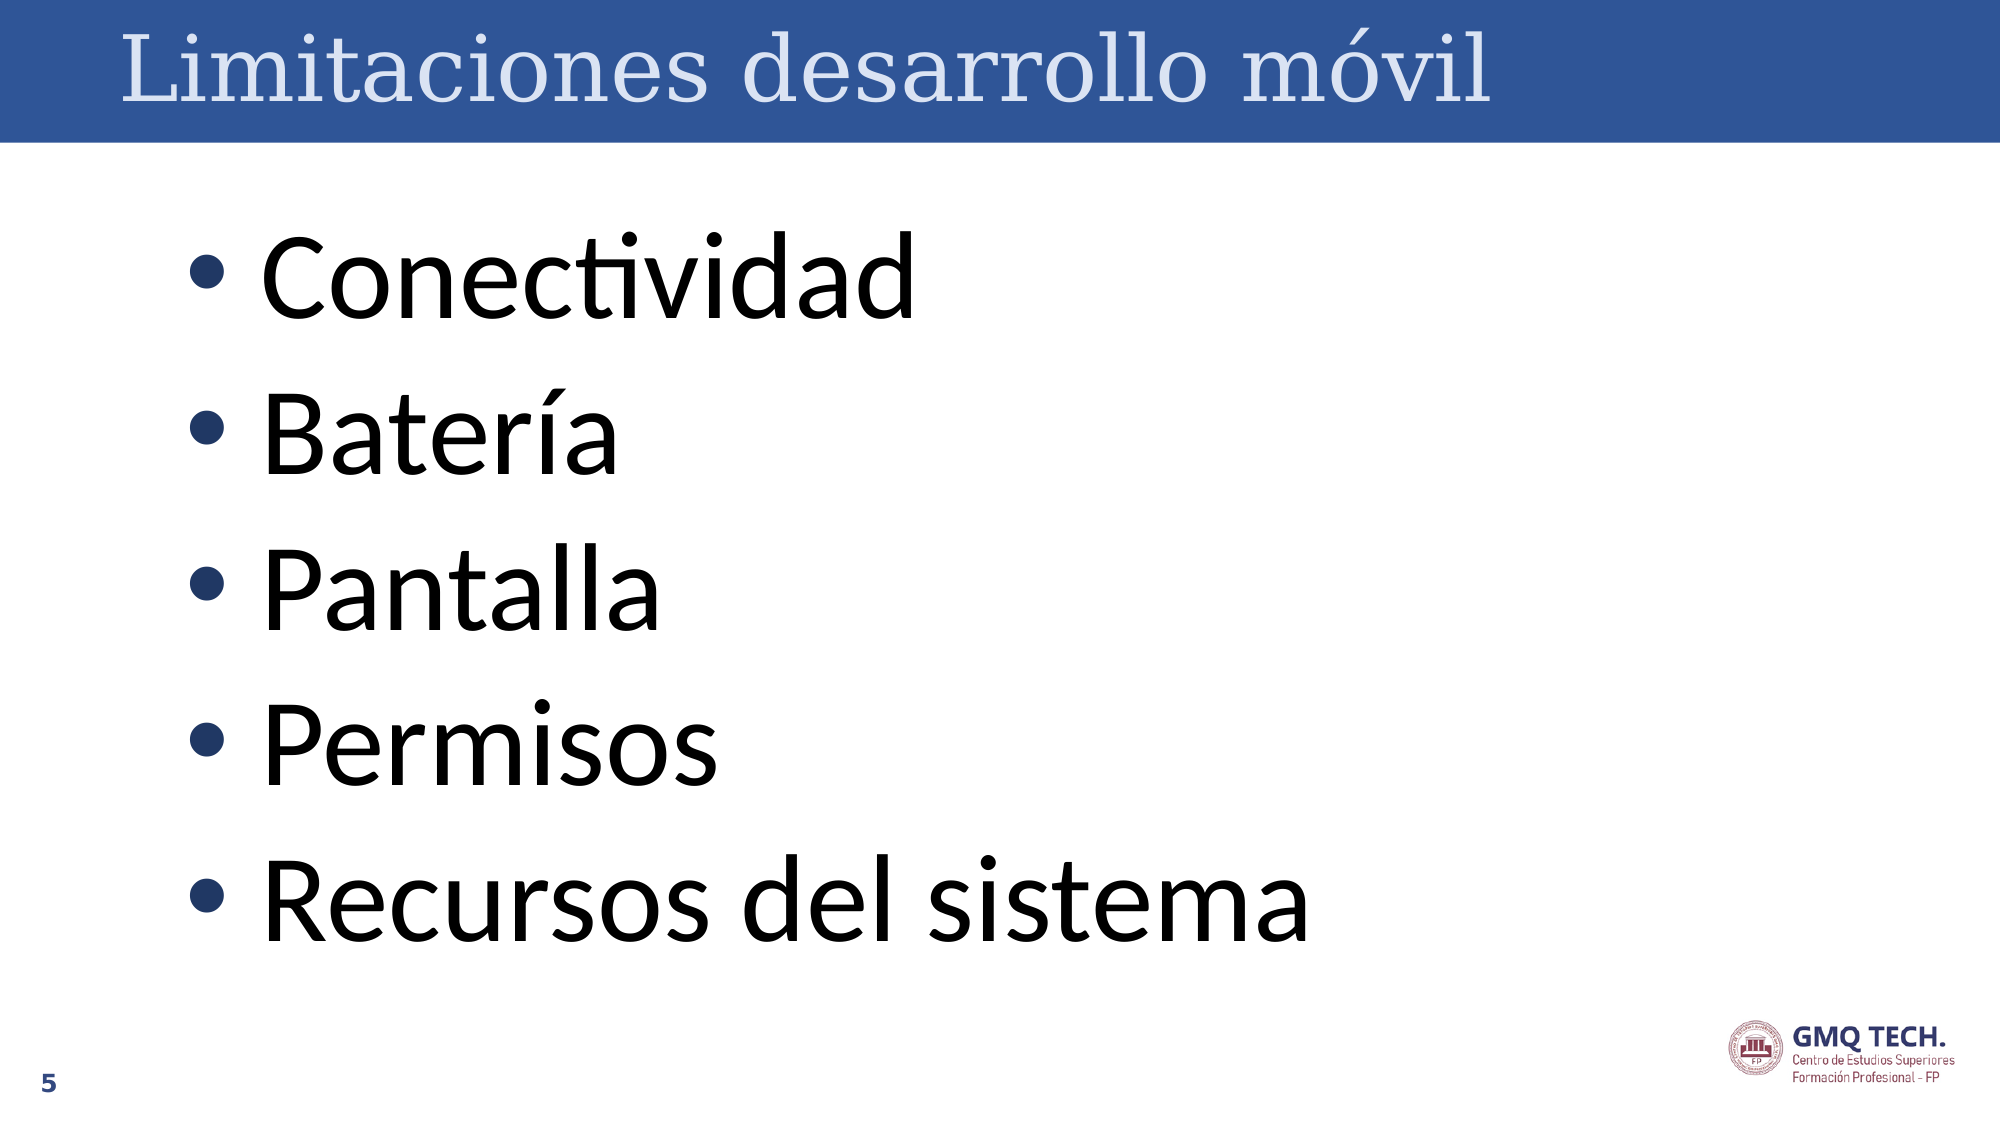

# Limitaciones desarrollo móvil
Conectividad
Batería
Pantalla
Permisos
Recursos del sistema
5